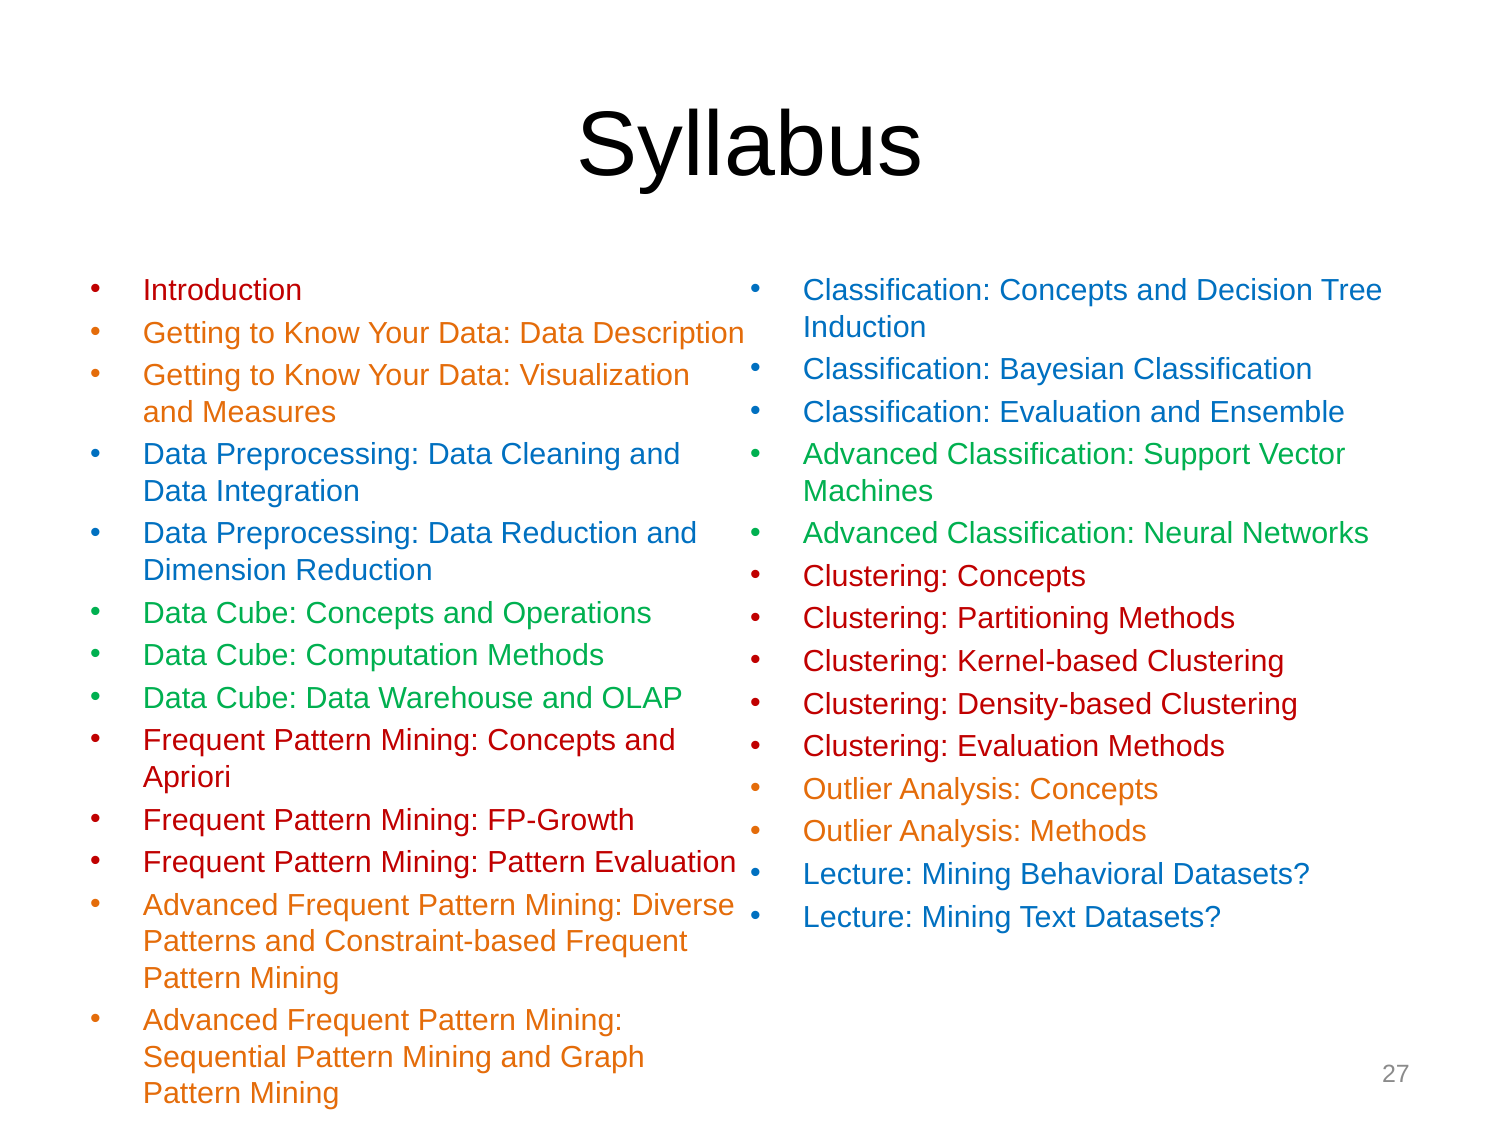

# Syllabus
Introduction
Getting to Know Your Data: Data Description
Getting to Know Your Data: Visualization and Measures
Data Preprocessing: Data Cleaning and Data Integration
Data Preprocessing: Data Reduction and Dimension Reduction
Data Cube: Concepts and Operations
Data Cube: Computation Methods
Data Cube: Data Warehouse and OLAP
Frequent Pattern Mining: Concepts and Apriori
Frequent Pattern Mining: FP-Growth
Frequent Pattern Mining: Pattern Evaluation
Advanced Frequent Pattern Mining: Diverse Patterns and Constraint-based Frequent Pattern Mining
Advanced Frequent Pattern Mining: Sequential Pattern Mining and Graph Pattern Mining
Classification: Concepts and Decision Tree Induction
Classification: Bayesian Classification
Classification: Evaluation and Ensemble
Advanced Classification: Support Vector Machines
Advanced Classification: Neural Networks
Clustering: Concepts
Clustering: Partitioning Methods
Clustering: Kernel-based Clustering
Clustering: Density-based Clustering
Clustering: Evaluation Methods
Outlier Analysis: Concepts
Outlier Analysis: Methods
Lecture: Mining Behavioral Datasets?
Lecture: Mining Text Datasets?

27